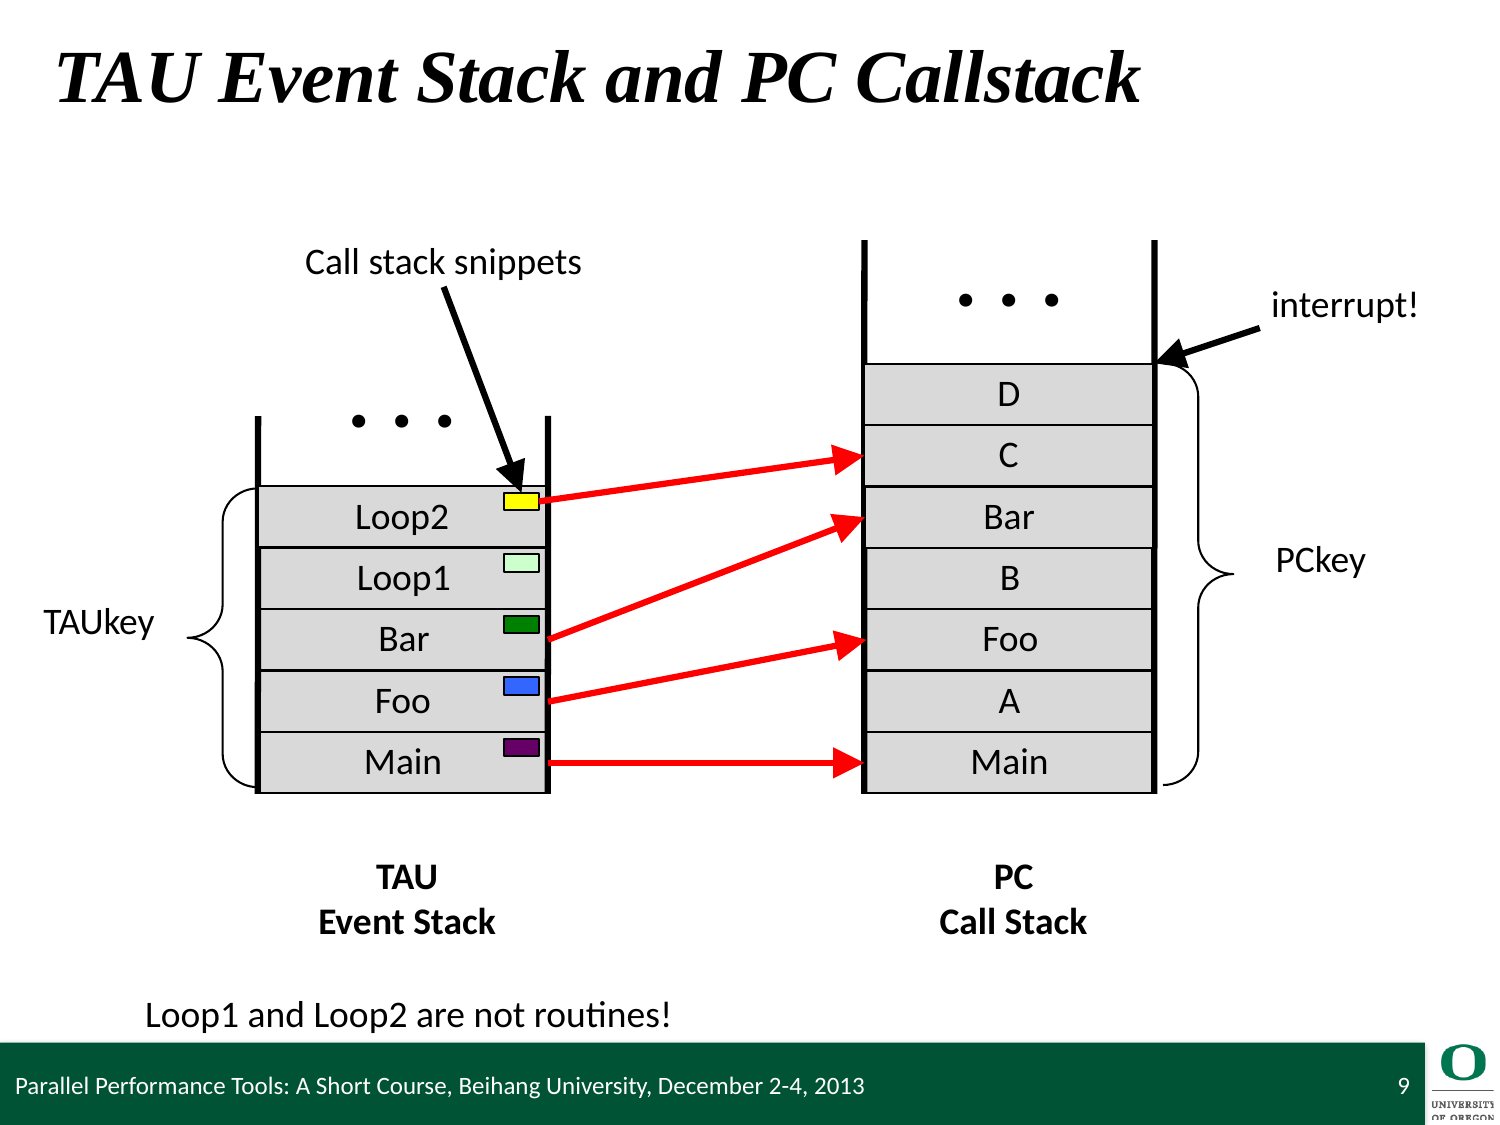

# TAU Event Stack and PC Callstack
. . .
Call stack snippets
interrupt!
. . .

D
C
Loop2
Bar

PCkey
Loop1
B

TAUkey
Bar
Foo

Foo
A

Main
Main

TAU
Event Stack
PC
Call Stack
Loop1 and Loop2 are not routines!
Parallel Performance Tools: A Short Course, Beihang University, December 2-4, 2013
9